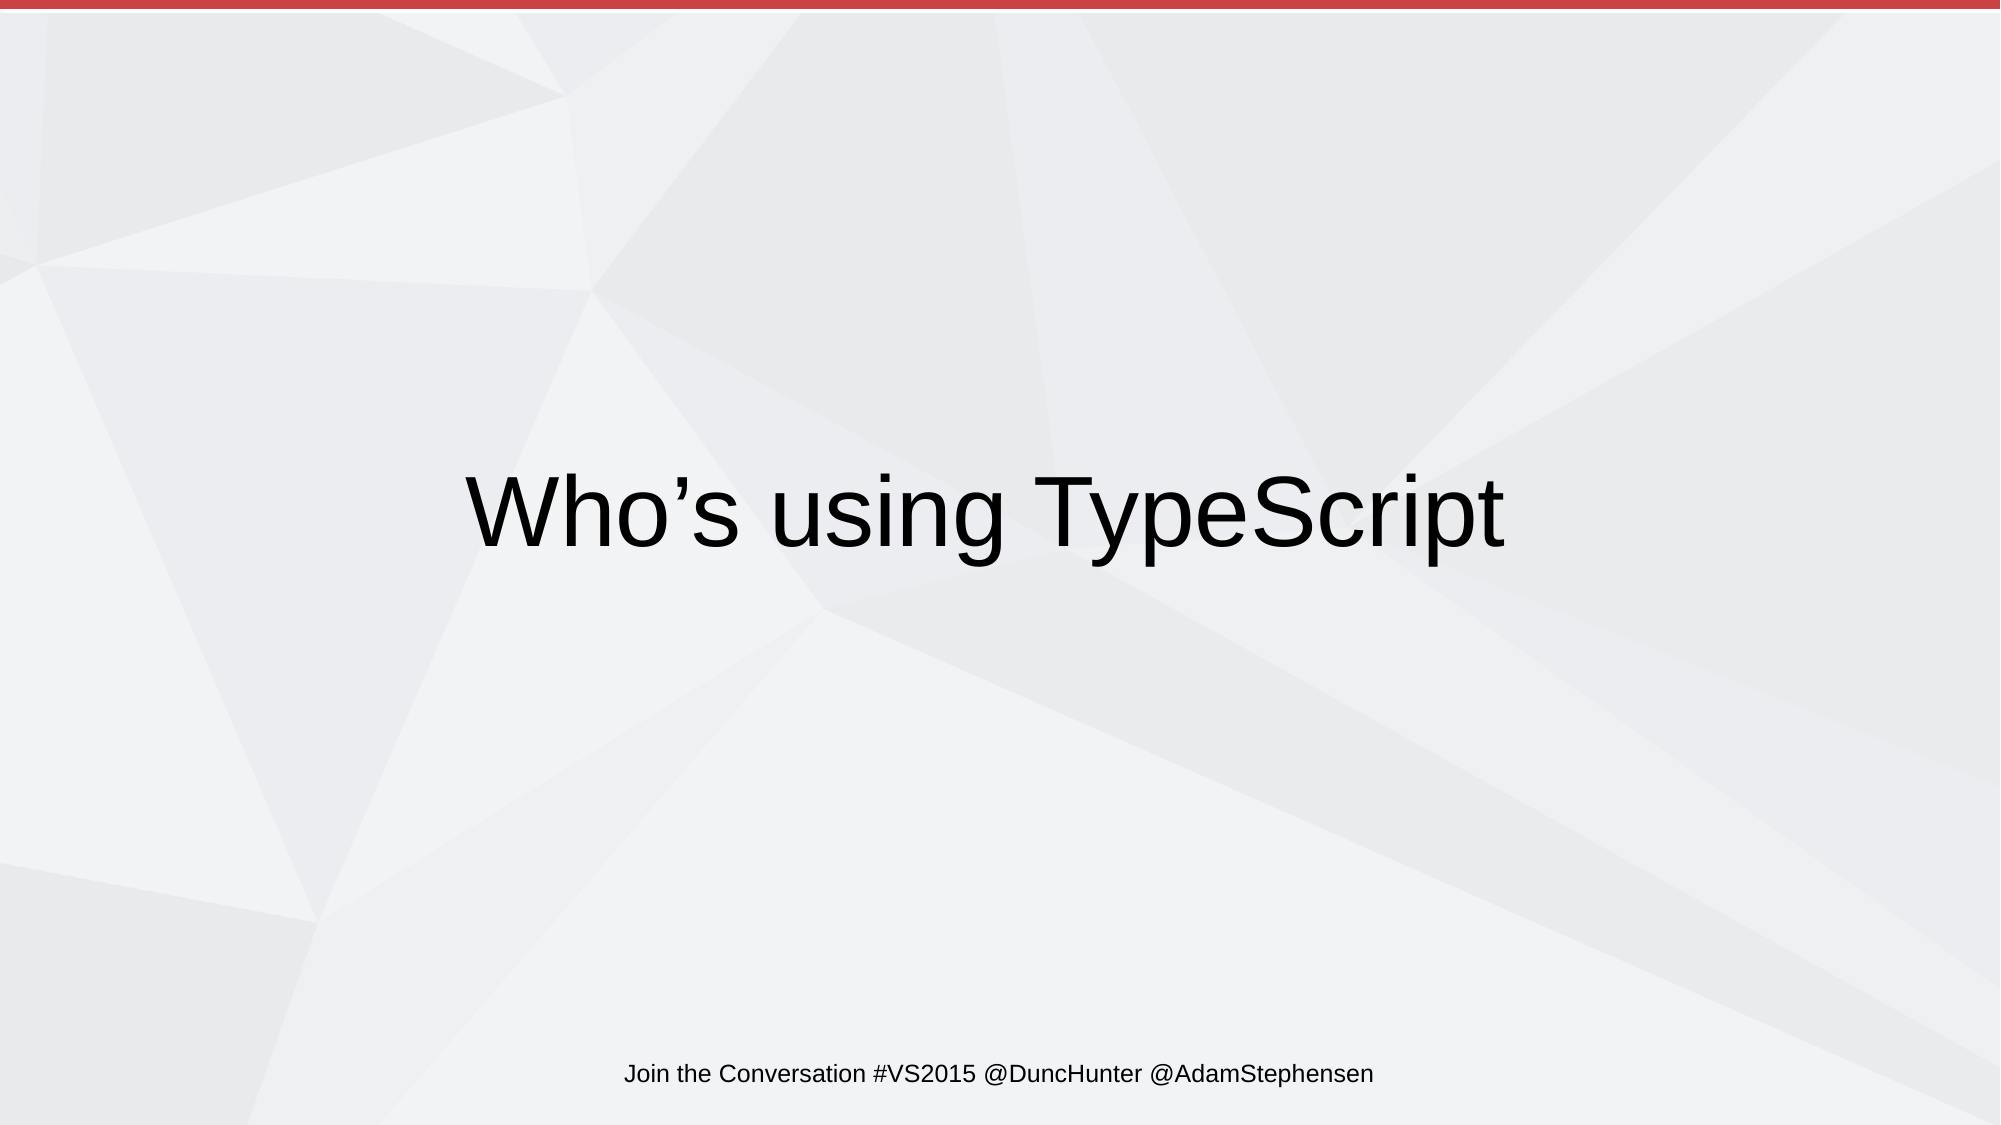

# Who’s using TypeScript
Join the Conversation #VS2015 @DuncHunter @AdamStephensen